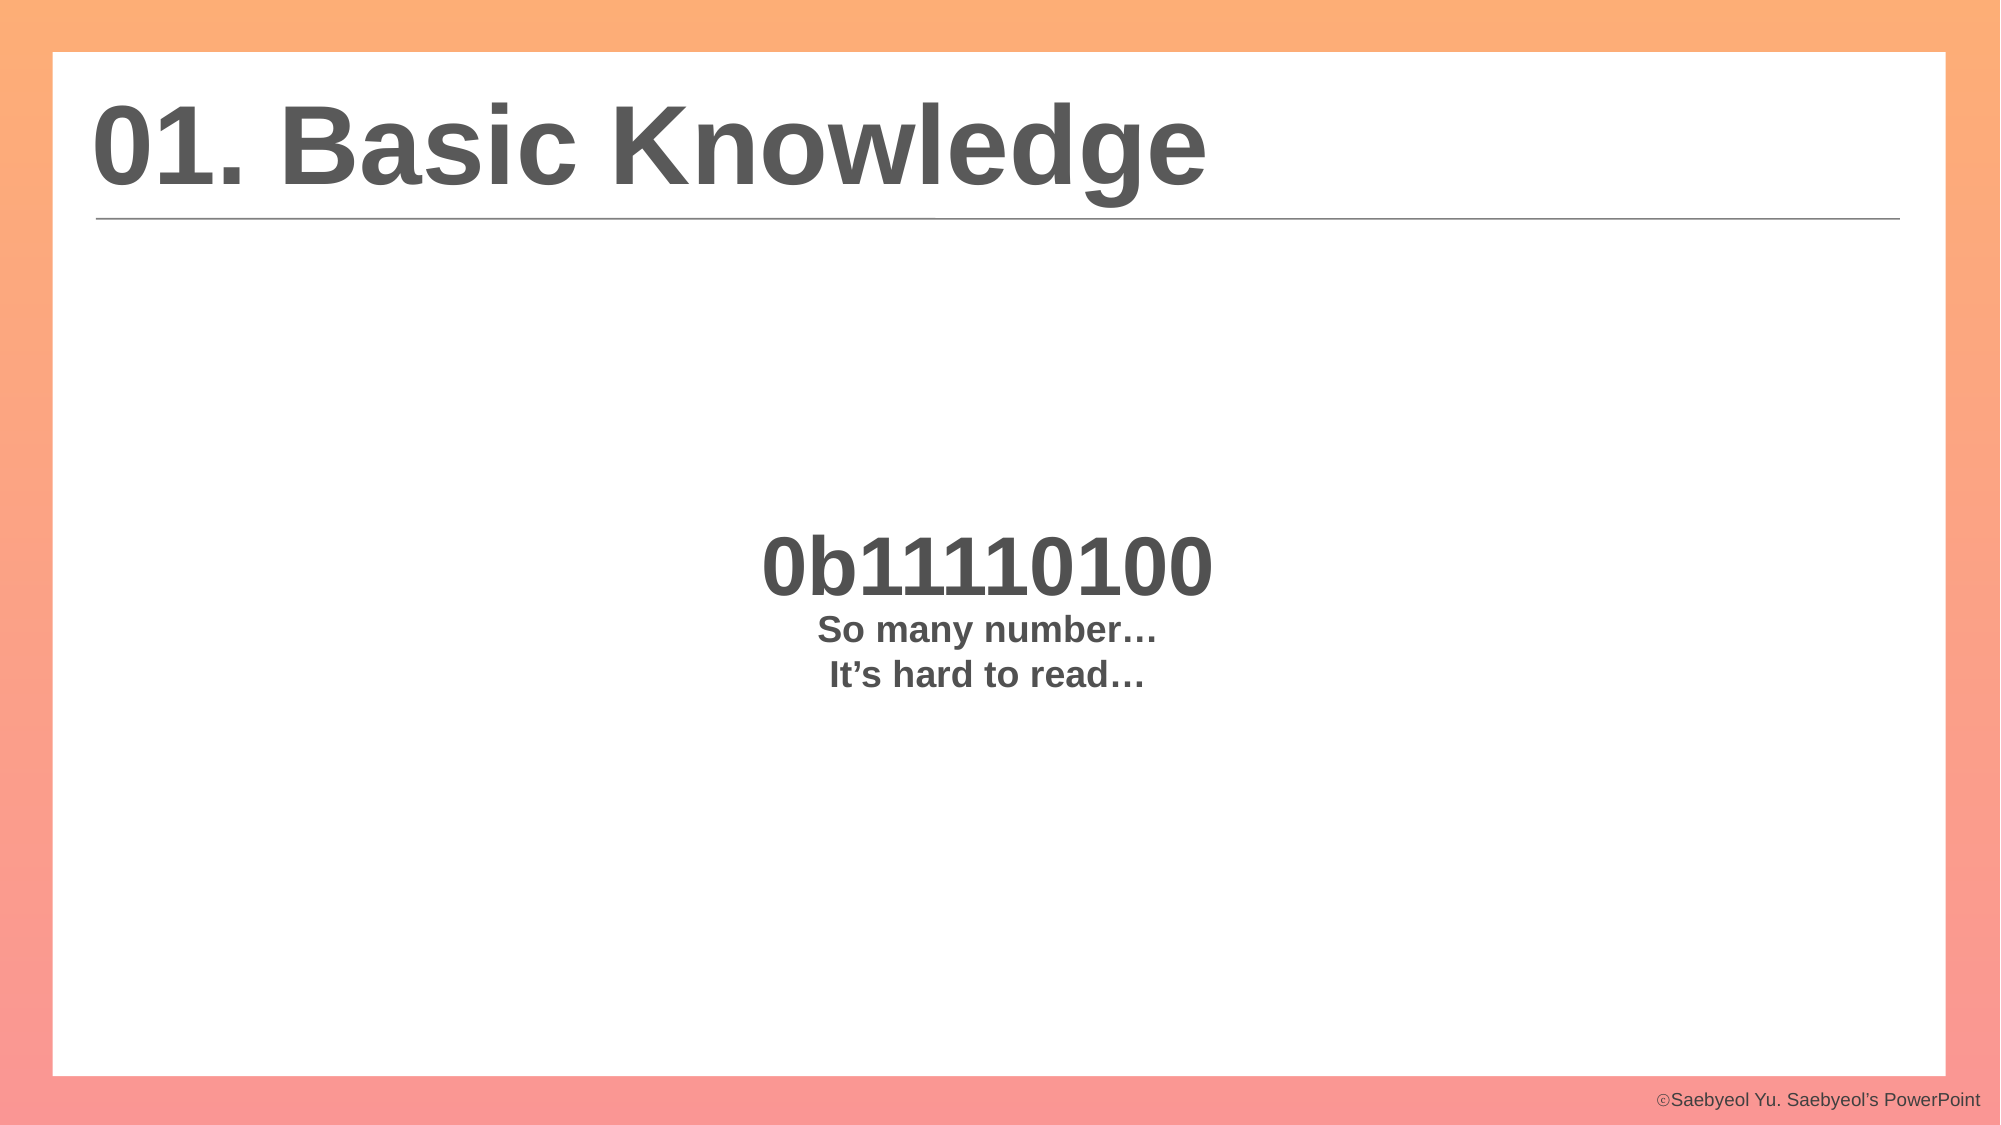

01. Basic Knowledge
0b11110100
So many number…
It’s hard to read…